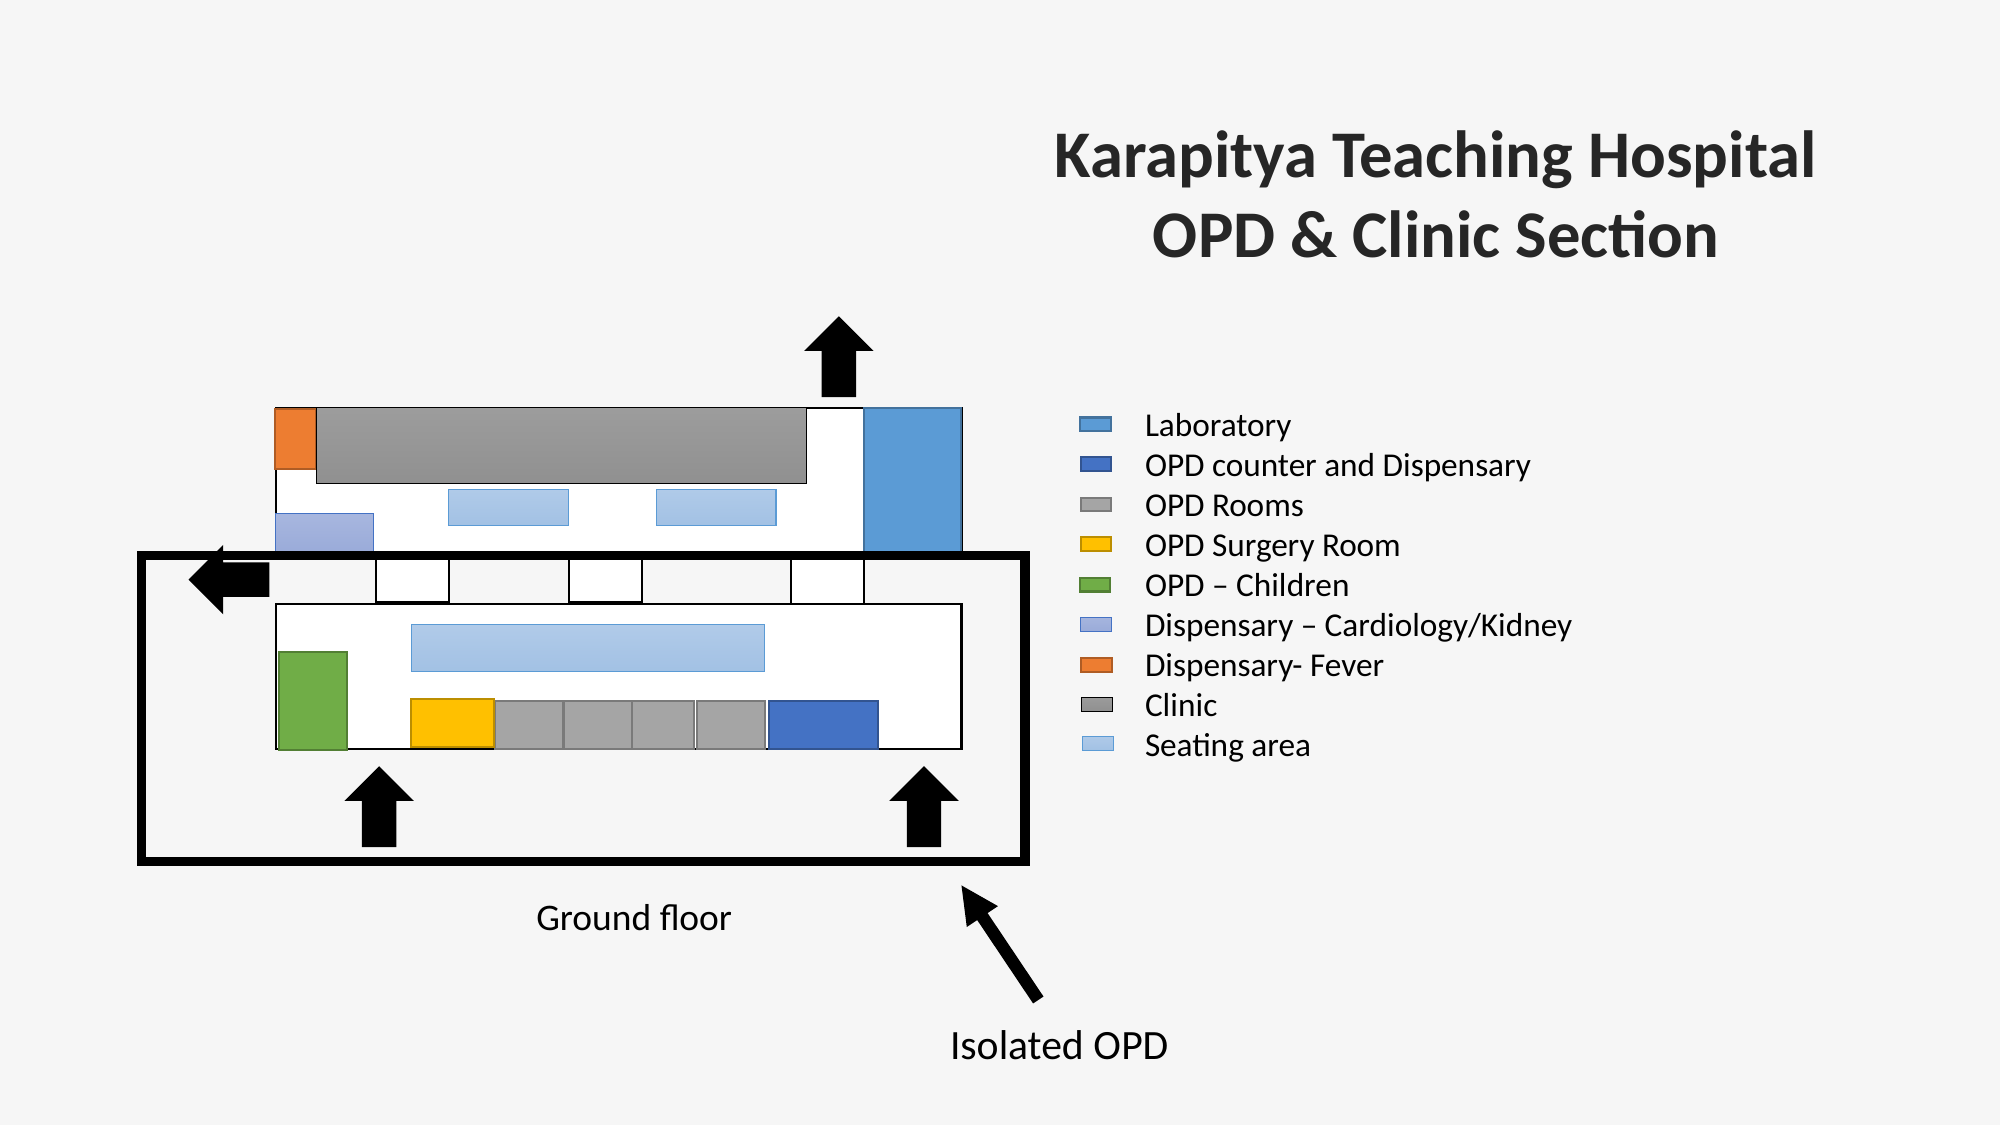

Karapitya Teaching Hospital
OPD & Clinic Section

Laboratory
OPD counter and Dispensary
OPD Rooms
OPD Surgery Room
OPD – Children
Dispensary – Cardiology/Kidney
Dispensary- Fever
Clinic
Seating area

Isolated OPD

Ground floor